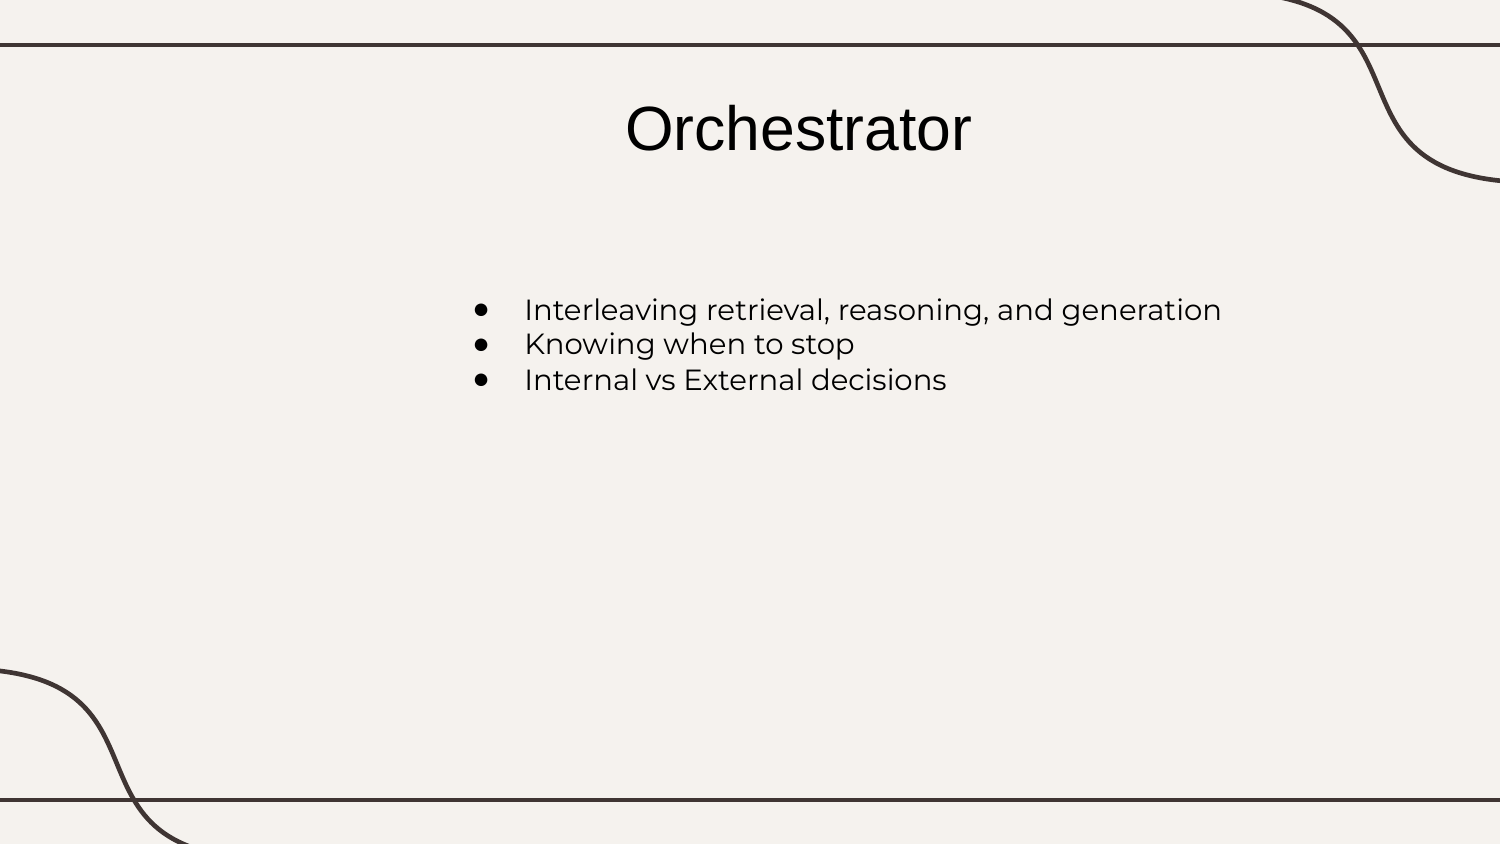

# Orchestrator
Interleaving retrieval, reasoning, and generation
Knowing when to stop
Internal vs External decisions